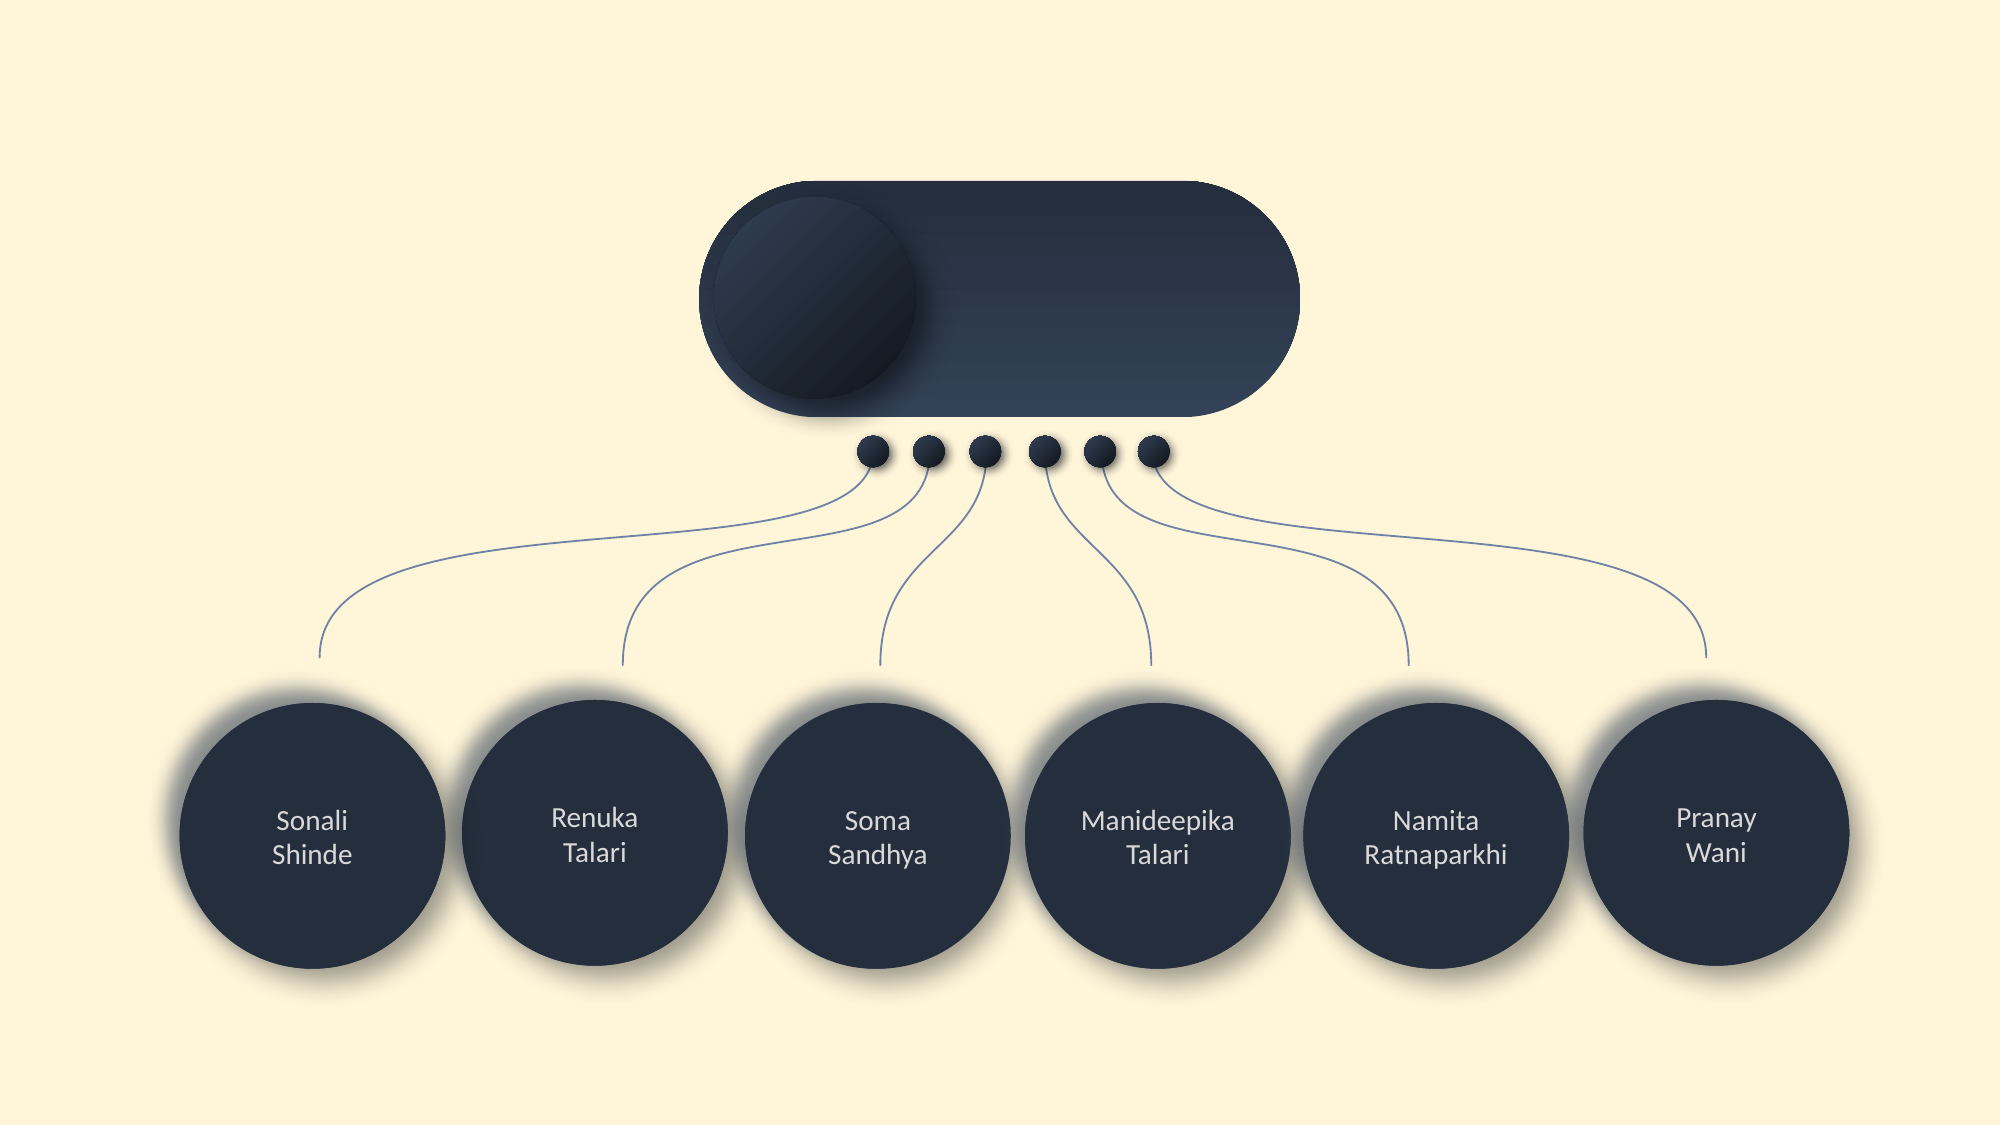

OUR TEAM

Renuka
Talari

Pranay
Wani
Sonali
Shinde

Soma
Sandhya

Manideepika
Talari

Namita
Ratnaparkhi